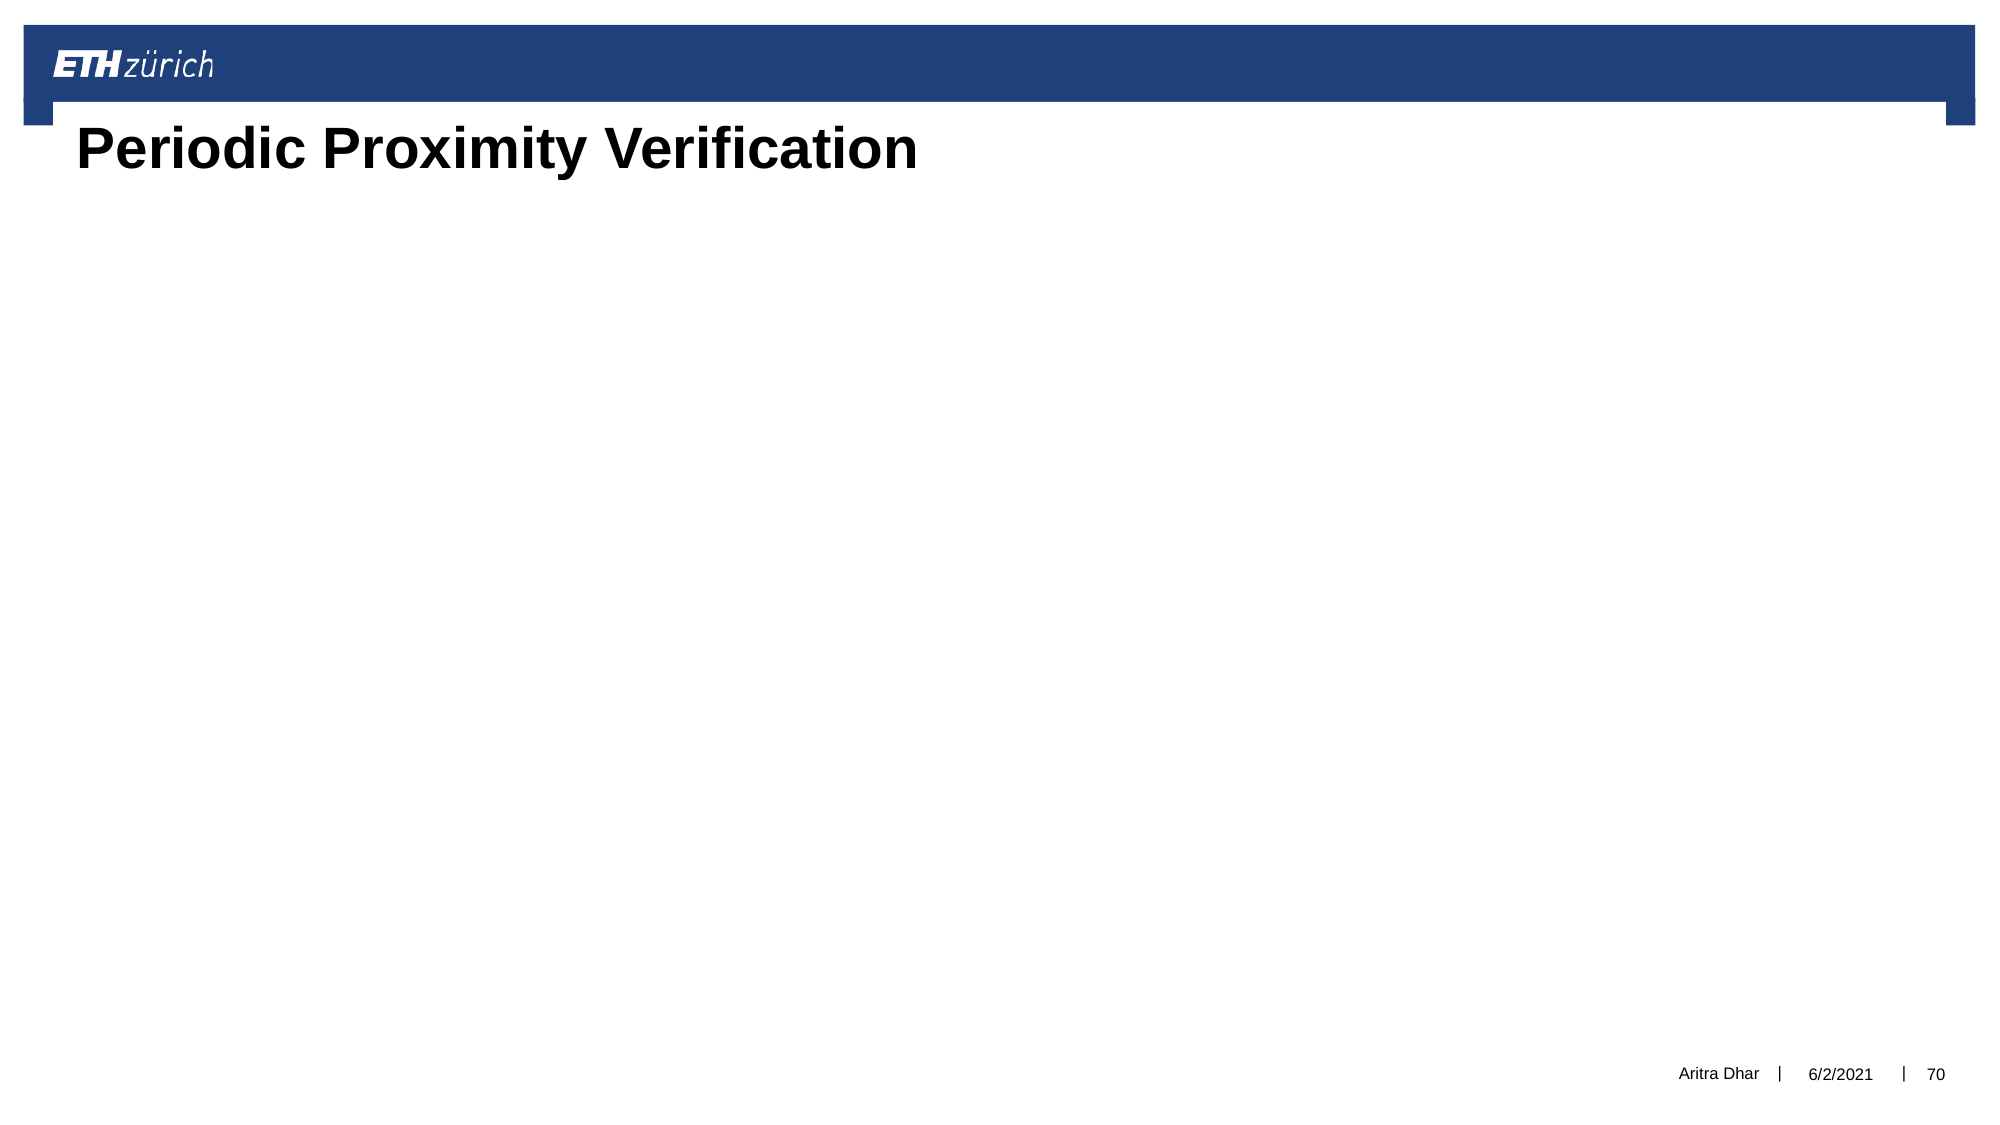

# Periodic Proximity Verification

Aritra Dhar
6/2/2021
70